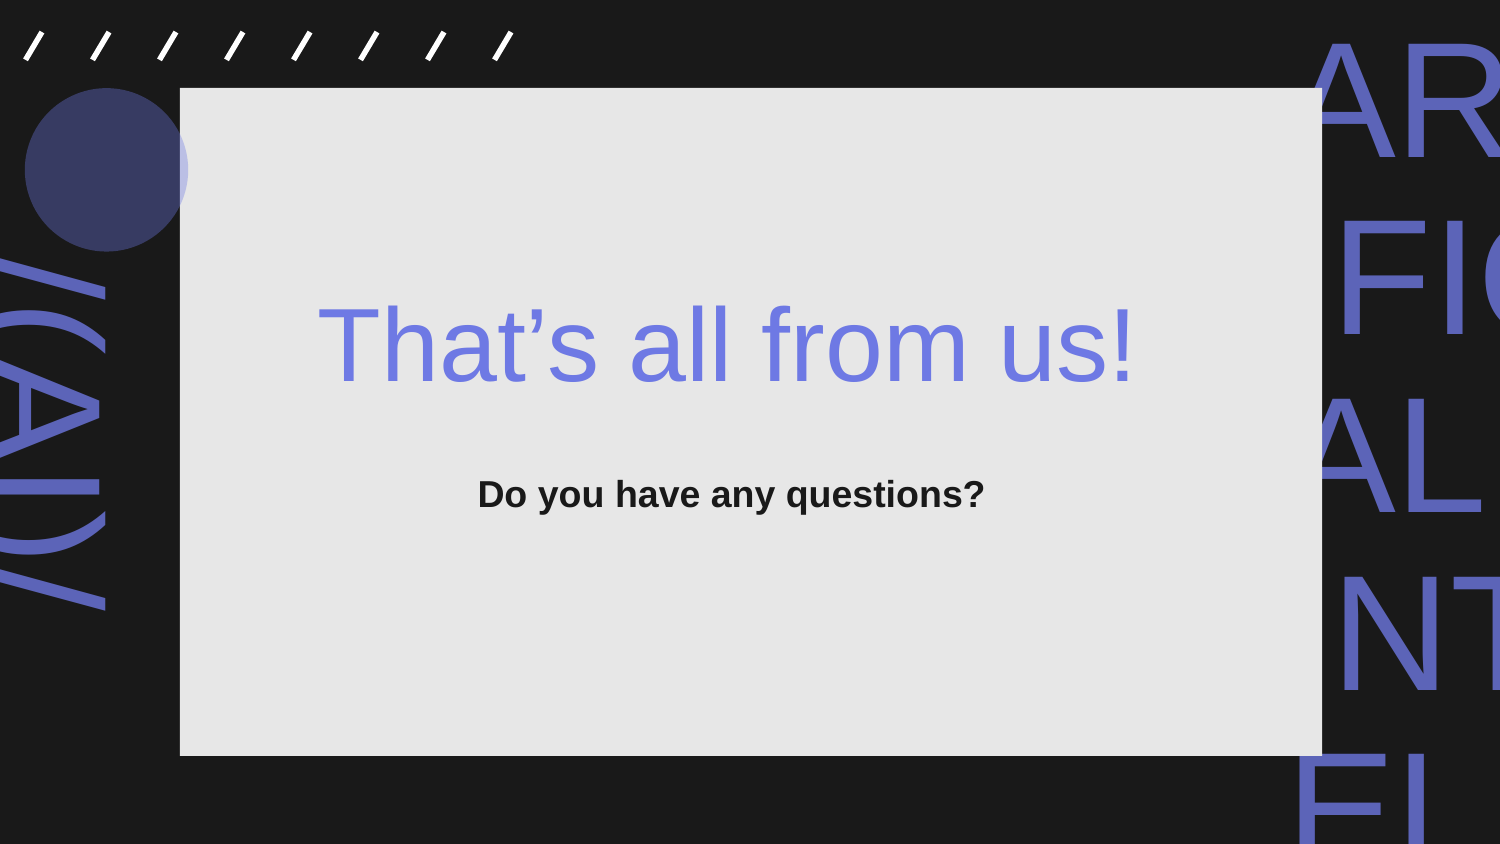

# That’s all from us!
Do you have any questions?

youremail@email.com